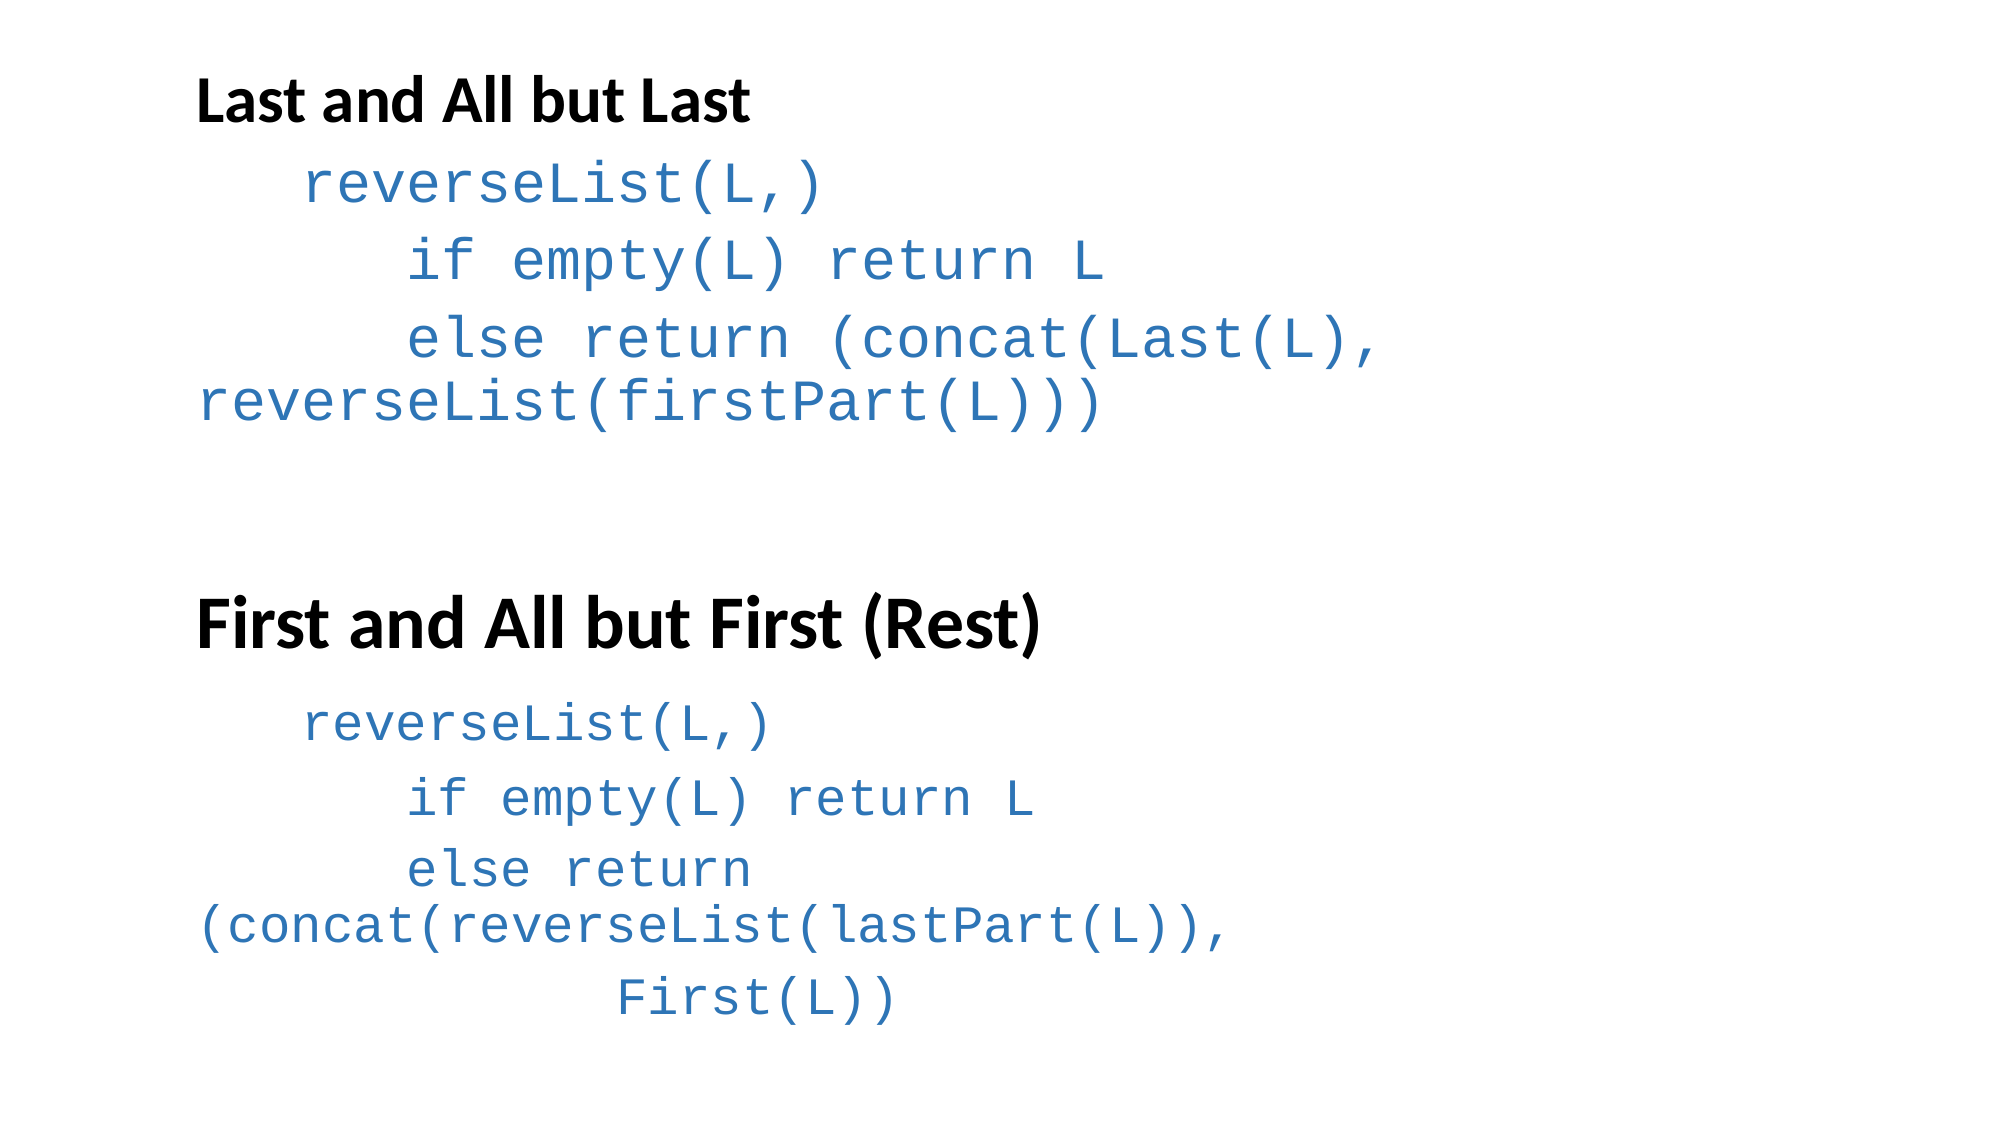

Last and All but Last
	reverseList(L,)
		if empty(L) return L
		else return (concat(Last(L), 					reverseList(firstPart(L)))

First and All but First (Rest)
	reverseList(L,)
		if empty(L) return L
		else return 										(concat(reverseList(lastPart(L)),
				First(L))